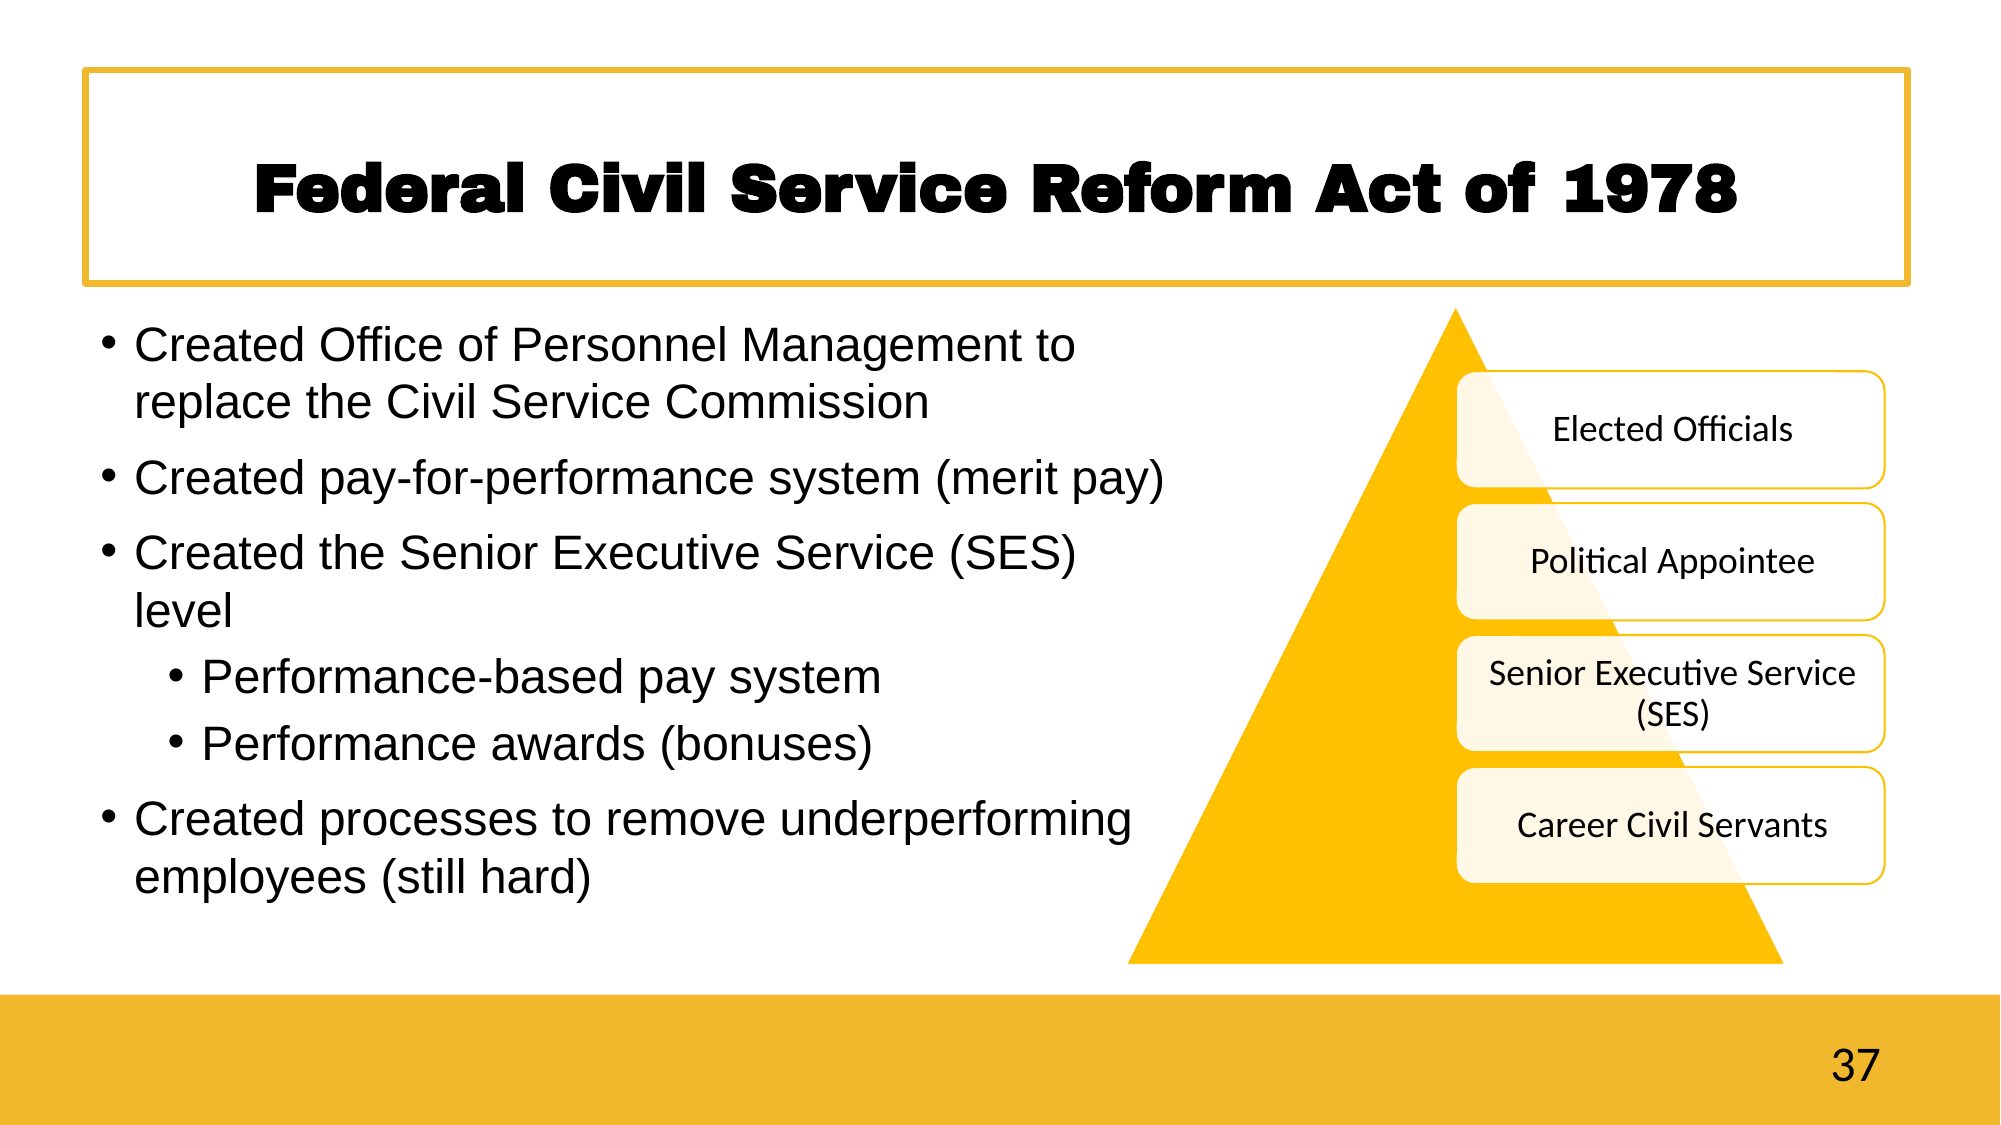

# Federal Civil Service Reform Act of 1978
Created Office of Personnel Management to replace the Civil Service Commission
Created pay-for-performance system (merit pay)
Created the Senior Executive Service (SES) level
Performance-based pay system
Performance awards (bonuses)
Created processes to remove underperforming employees (still hard)
Elected Officials
Political Appointee
Senior Executive Service (SES)
Career Civil Servants